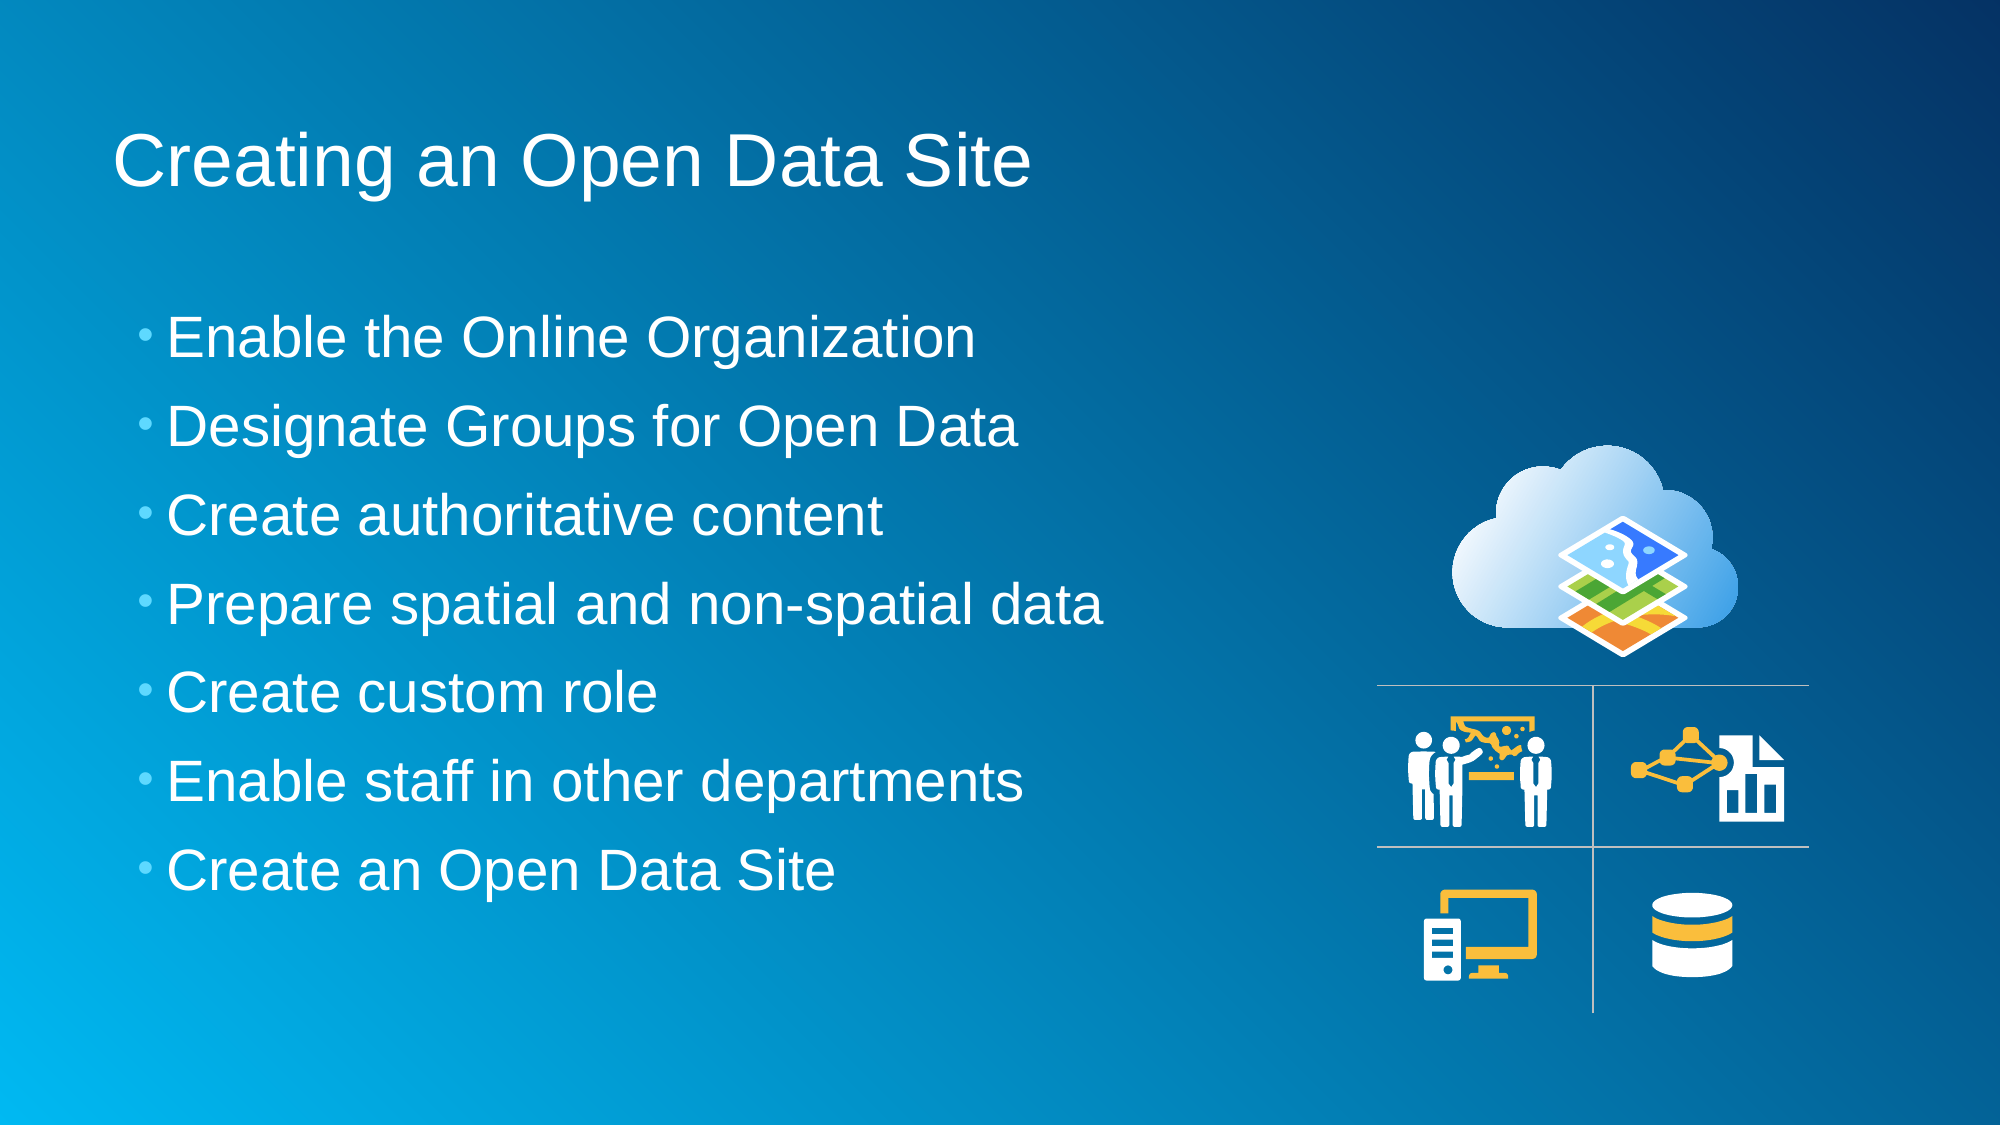

# Creating an Open Data Site
Enable the Online Organization
Designate Groups for Open Data
Create authoritative content
Prepare spatial and non-spatial data
Create custom role
Enable staff in other departments
Create an Open Data Site